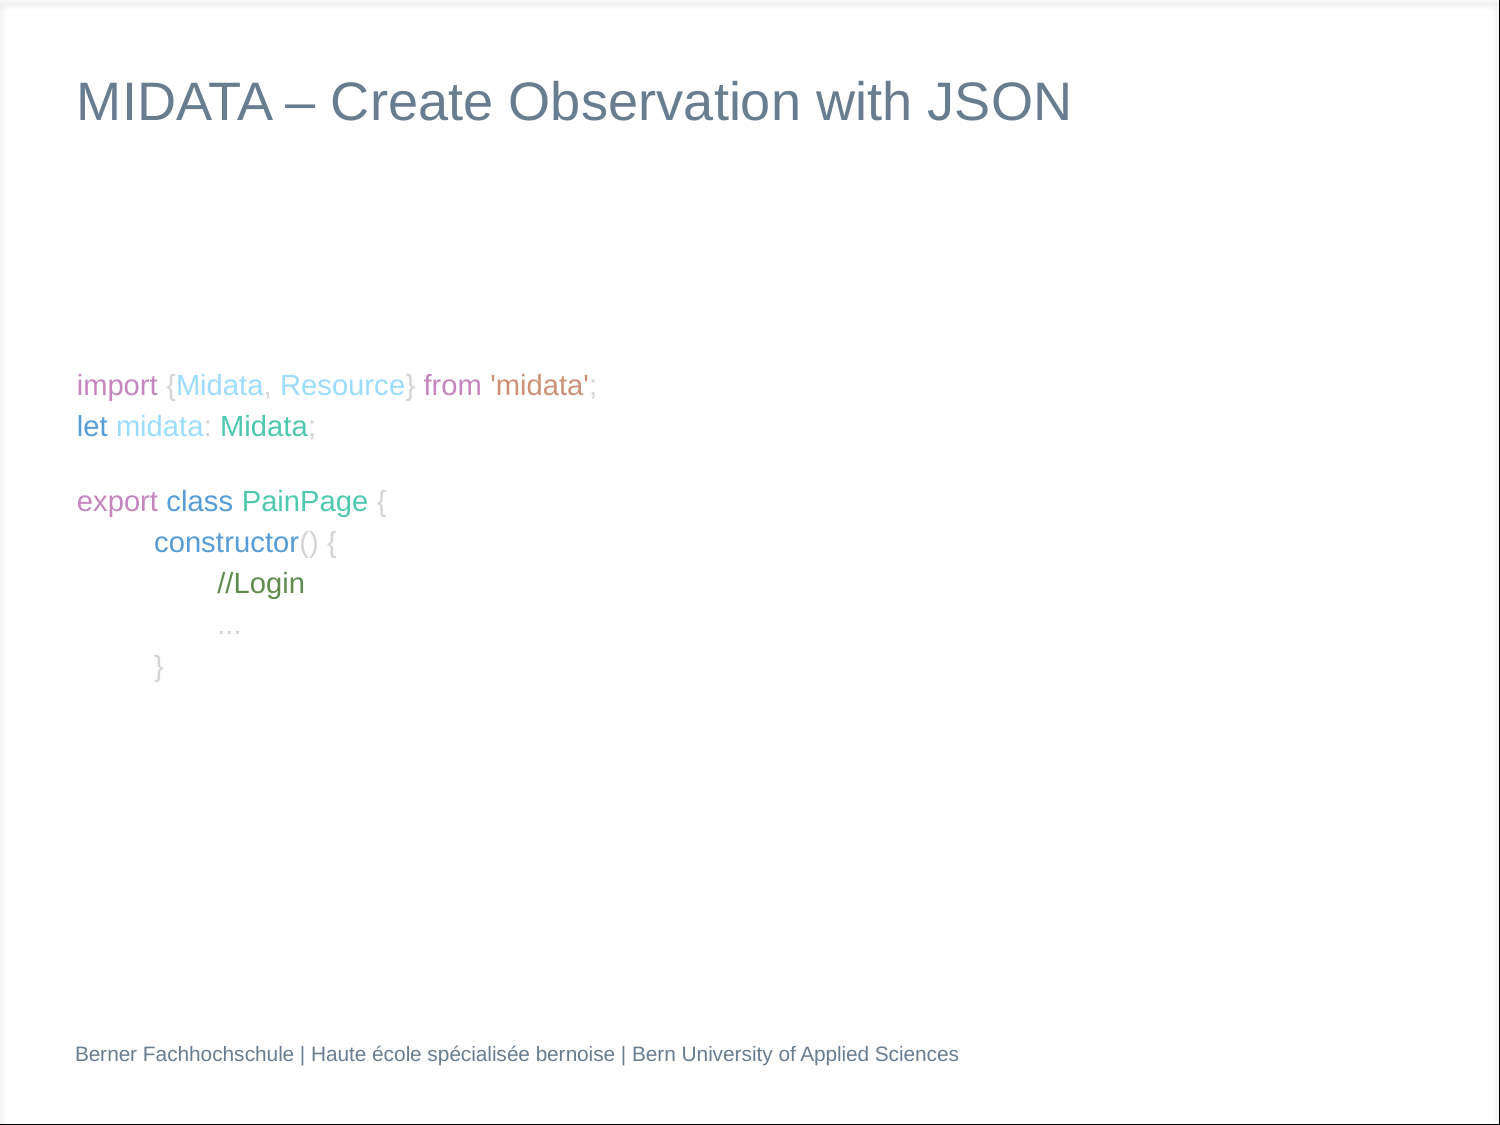

# MIDATA – Create Observation with JSON

import {Midata, Resource} from 'midata';
let midata: Midata;
export class PainPage {
constructor() {
//Login
...
}